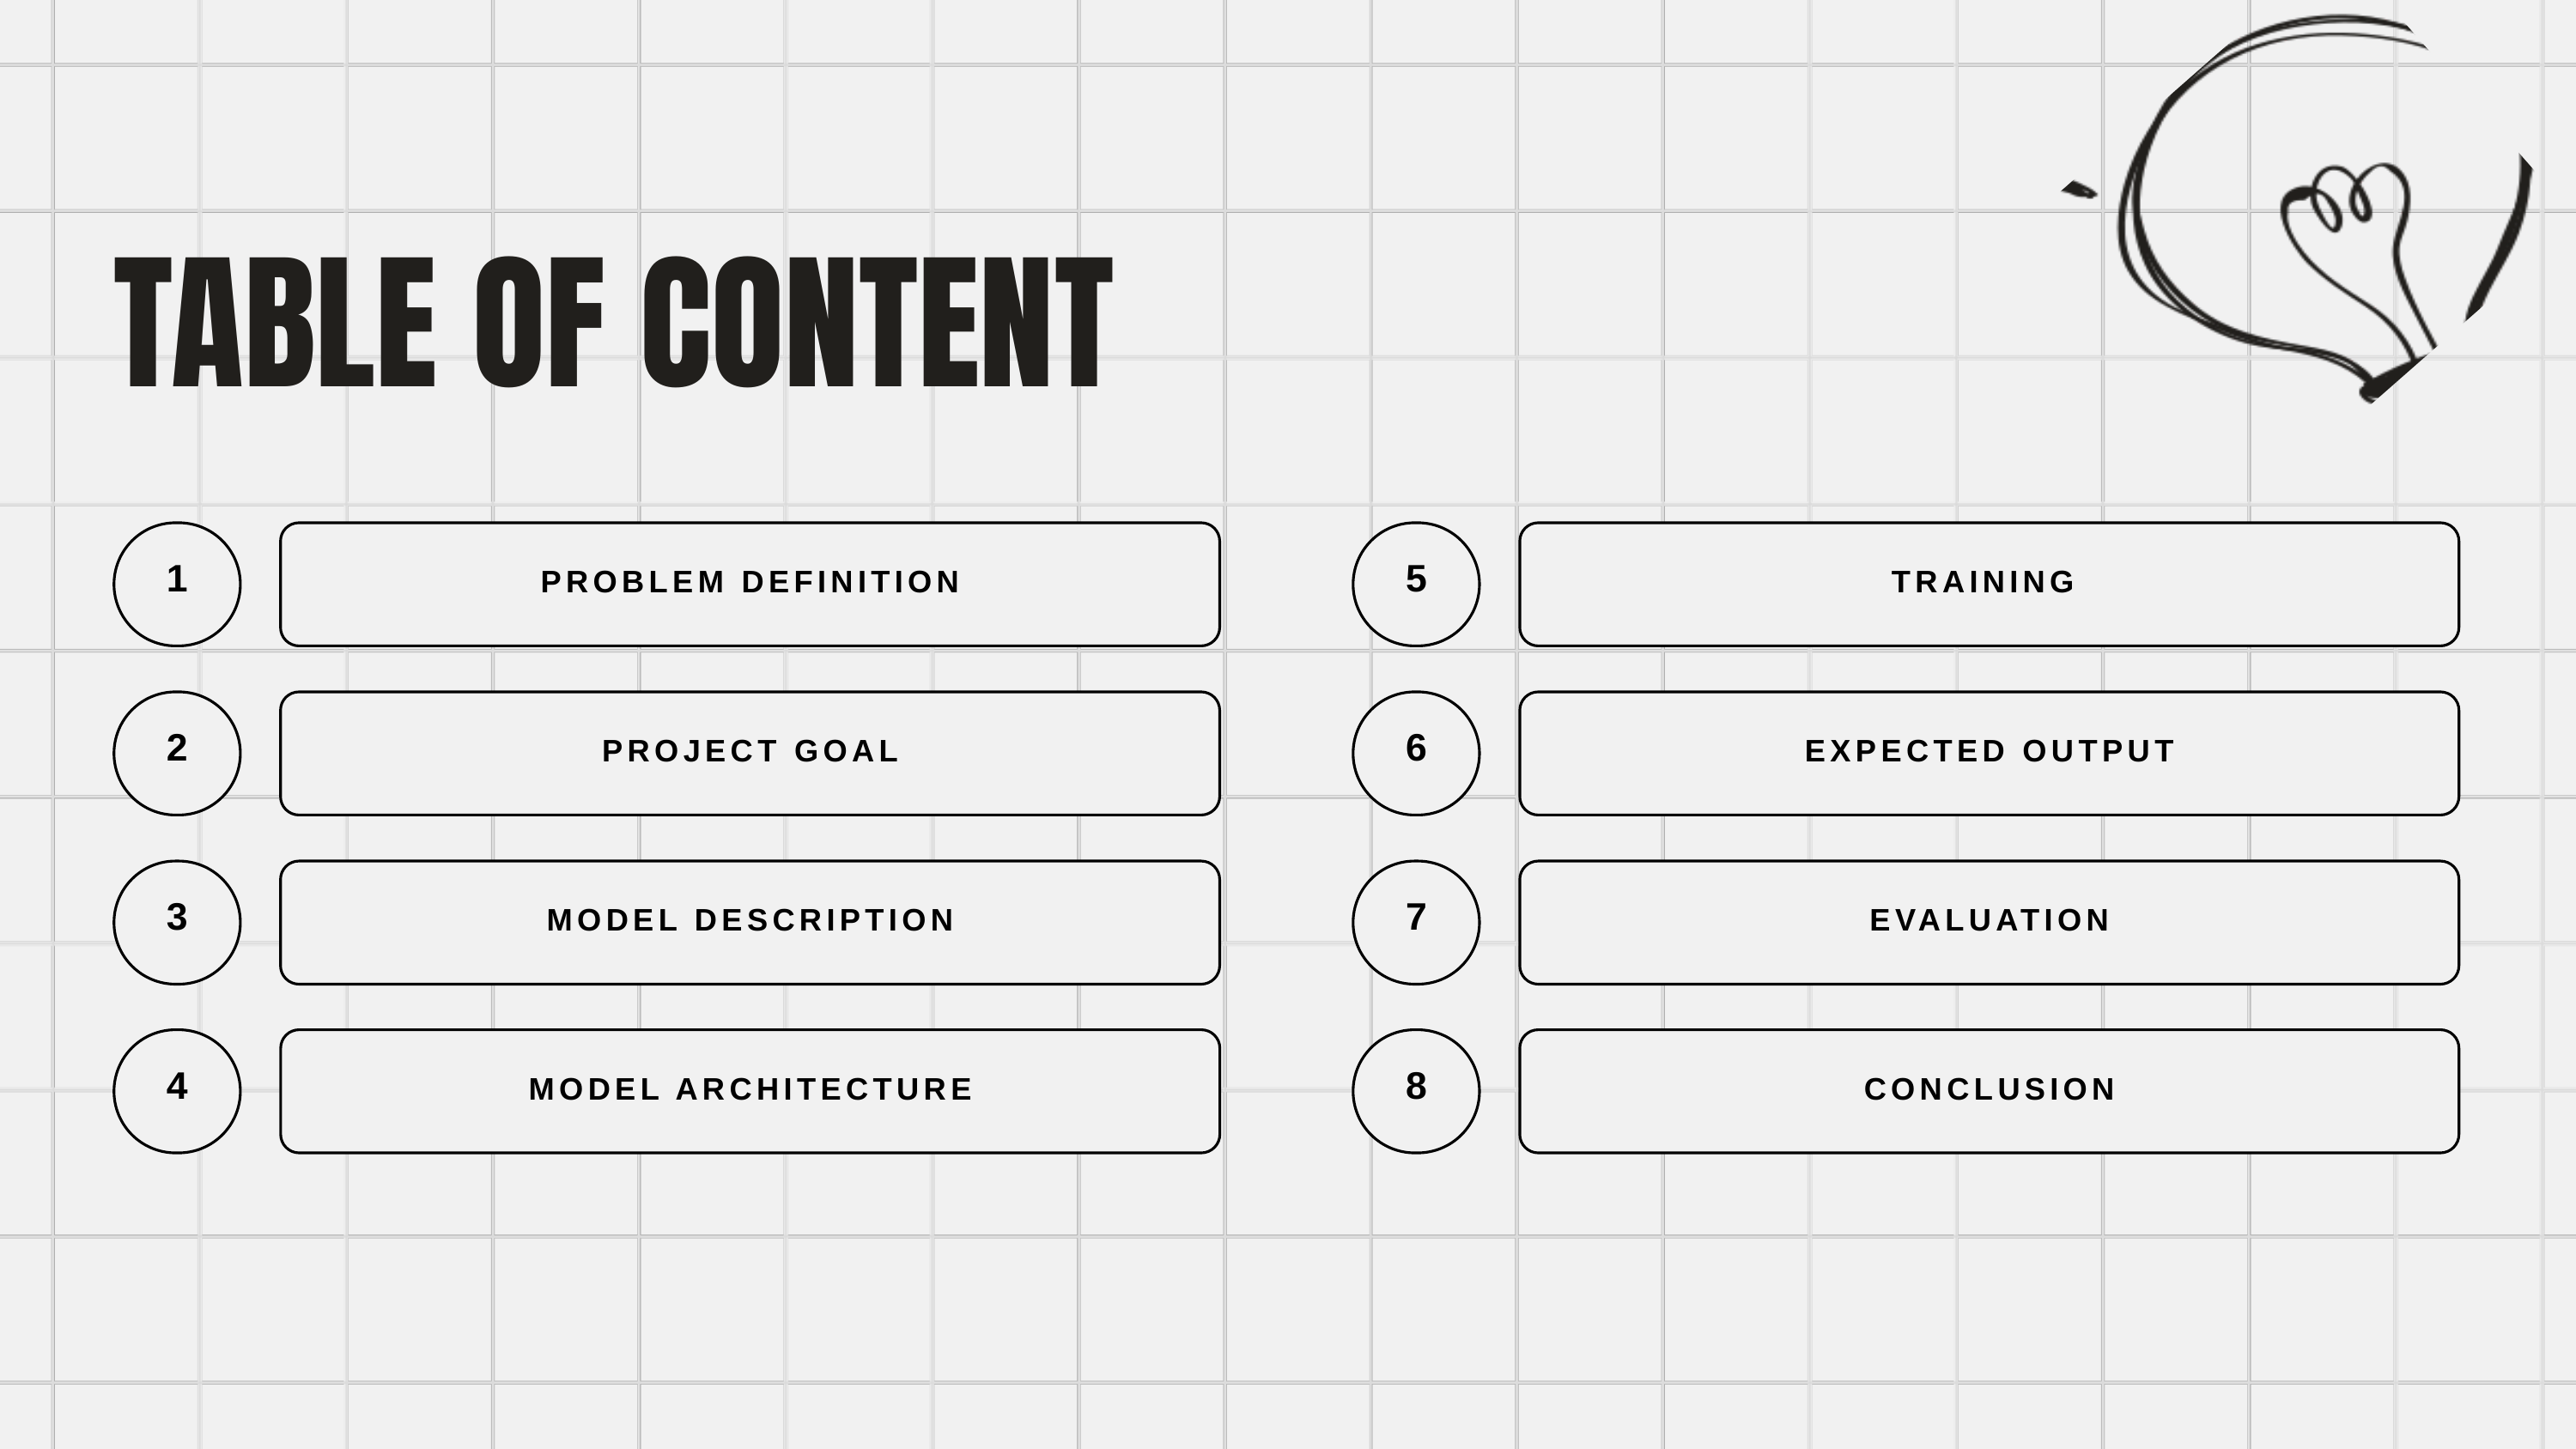

TABLE OF CONTENT

1

PROBLEM DEFINITION

5

TRAINING

2

PROJECT GOAL

6

EXPECTED OUTPUT

3

MODEL DESCRIPTION

7

EVALUATION

4

MODEL ARCHITECTURE

8

CONCLUSION